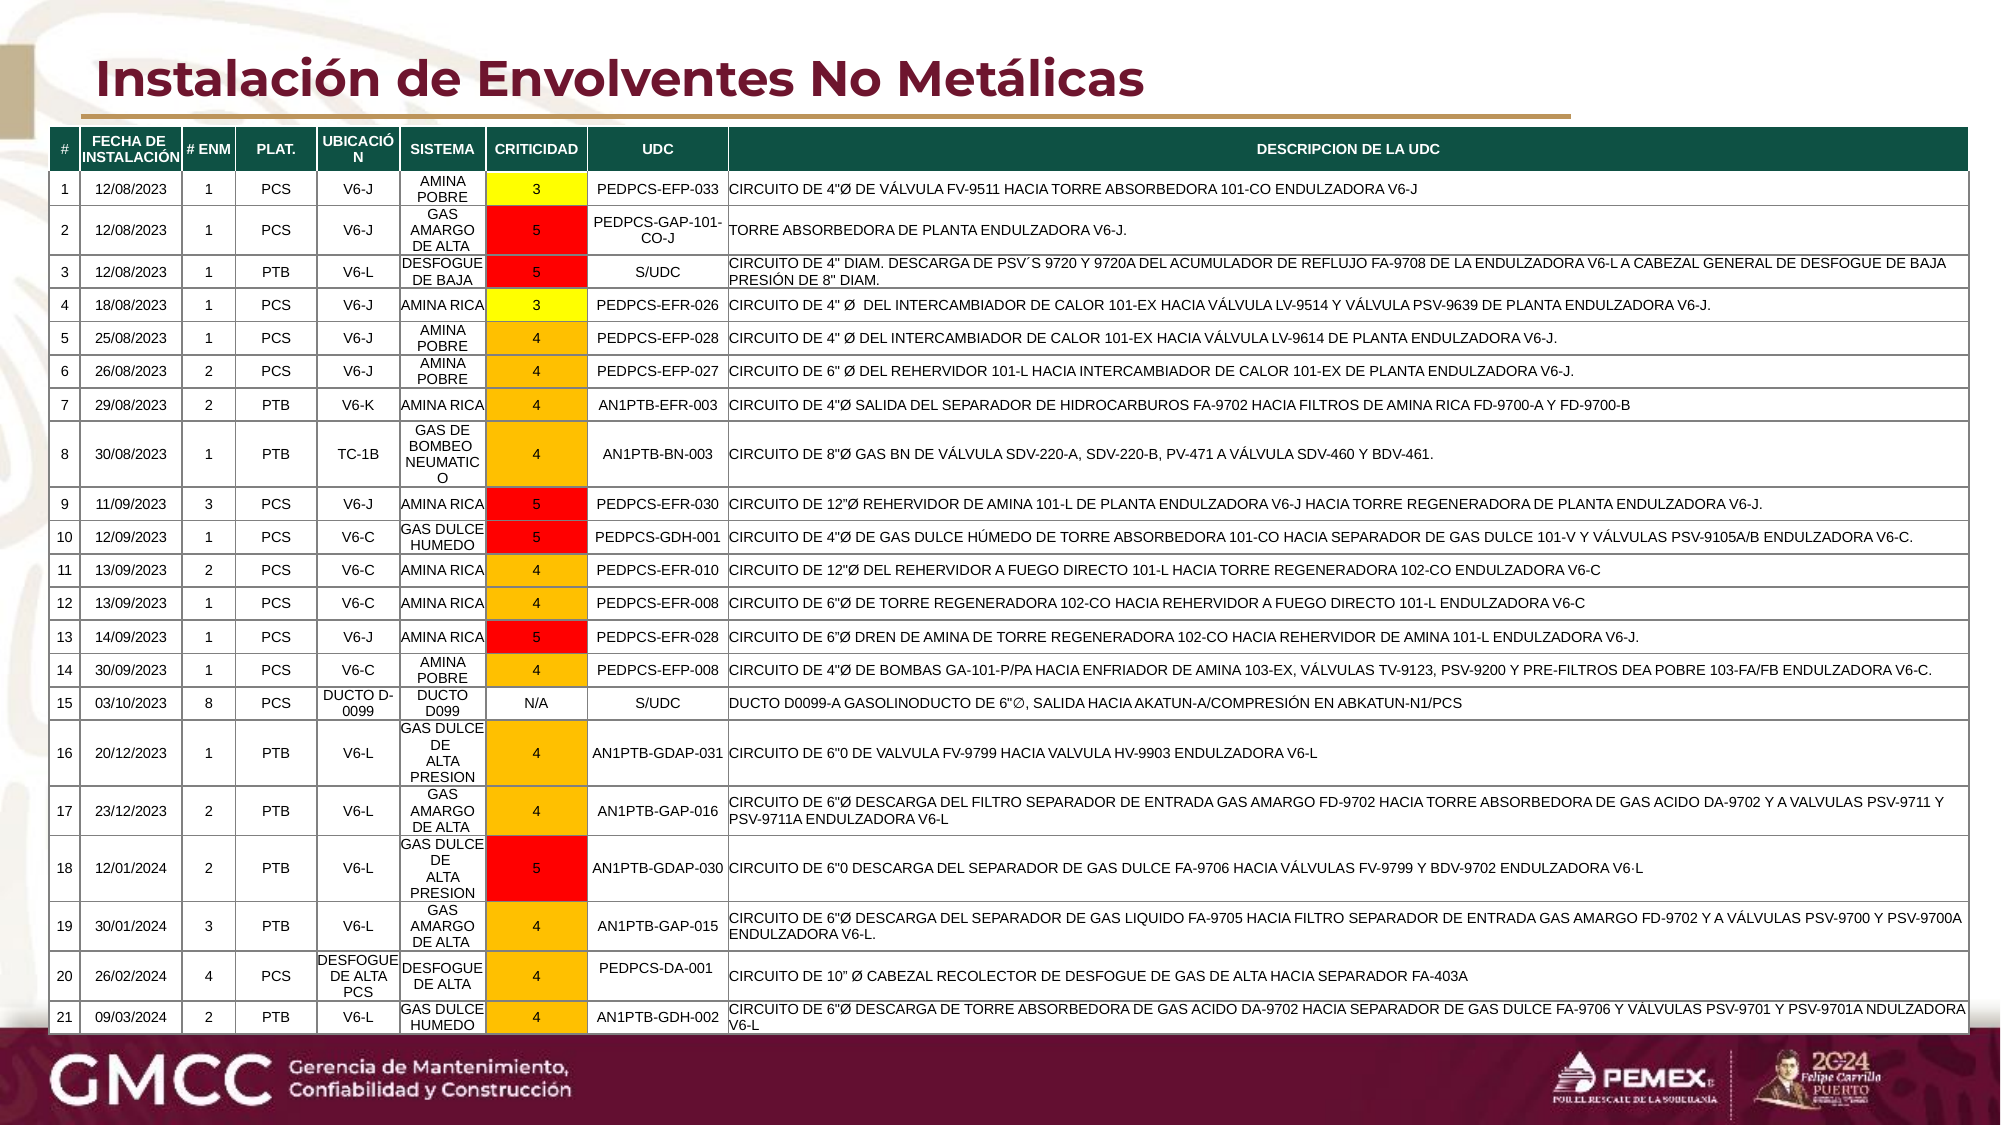

# Instalación de Envolventes No Metálicas
| # | FECHA DE INSTALACIÓN | # ENM | PLAT. | UBICACIÓN | SISTEMA | CRITICIDAD | UDC | DESCRIPCION DE LA UDC |
| --- | --- | --- | --- | --- | --- | --- | --- | --- |
| 1 | 12/08/2023 | 1 | PCS | V6-J | AMINA POBRE | 3 | PEDPCS-EFP-033 | CIRCUITO DE 4"Ø DE VÁLVULA FV-9511 HACIA TORRE ABSORBEDORA 101-CO ENDULZADORA V6-J |
| 2 | 12/08/2023 | 1 | PCS | V6-J | GAS AMARGO DE ALTA | 5 | PEDPCS-GAP-101-CO-J | TORRE ABSORBEDORA DE PLANTA ENDULZADORA V6-J. |
| 3 | 12/08/2023 | 1 | PTB | V6-L | DESFOGUE DE BAJA | 5 | S/UDC | CIRCUITO DE 4" DIAM. DESCARGA DE PSV´S 9720 Y 9720A DEL ACUMULADOR DE REFLUJO FA-9708 DE LA ENDULZADORA V6-L A CABEZAL GENERAL DE DESFOGUE DE BAJA PRESIÓN DE 8" DIAM. |
| 4 | 18/08/2023 | 1 | PCS | V6-J | AMINA RICA | 3 | PEDPCS-EFR-026 | CIRCUITO DE 4" Ø DEL INTERCAMBIADOR DE CALOR 101-EX HACIA VÁLVULA LV-9514 Y VÁLVULA PSV-9639 DE PLANTA ENDULZADORA V6-J. |
| 5 | 25/08/2023 | 1 | PCS | V6-J | AMINA POBRE | 4 | PEDPCS-EFP-028 | CIRCUITO DE 4" Ø DEL INTERCAMBIADOR DE CALOR 101-EX HACIA VÁLVULA LV-9614 DE PLANTA ENDULZADORA V6-J. |
| 6 | 26/08/2023 | 2 | PCS | V6-J | AMINA POBRE | 4 | PEDPCS-EFP-027 | CIRCUITO DE 6" Ø DEL REHERVIDOR 101-L HACIA INTERCAMBIADOR DE CALOR 101-EX DE PLANTA ENDULZADORA V6-J. |
| 7 | 29/08/2023 | 2 | PTB | V6-K | AMINA RICA | 4 | AN1PTB-EFR-003 | CIRCUITO DE 4"Ø SALIDA DEL SEPARADOR DE HIDROCARBUROS FA-9702 HACIA FILTROS DE AMINA RICA FD-9700-A Y FD-9700-B |
| 8 | 30/08/2023 | 1 | PTB | TC-1B | GAS DE BOMBEO NEUMATICO | 4 | AN1PTB-BN-003 | CIRCUITO DE 8"Ø GAS BN DE VÁLVULA SDV-220-A, SDV-220-B, PV-471 A VÁLVULA SDV-460 Y BDV-461. |
| 9 | 11/09/2023 | 3 | PCS | V6-J | AMINA RICA | 5 | PEDPCS-EFR-030 | CIRCUITO DE 12”Ø REHERVIDOR DE AMINA 101-L DE PLANTA ENDULZADORA V6-J HACIA TORRE REGENERADORA DE PLANTA ENDULZADORA V6-J. |
| 10 | 12/09/2023 | 1 | PCS | V6-C | GAS DULCE HUMEDO | 5 | PEDPCS-GDH-001 | CIRCUITO DE 4"Ø DE GAS DULCE HÚMEDO DE TORRE ABSORBEDORA 101-CO HACIA SEPARADOR DE GAS DULCE 101-V Y VÁLVULAS PSV-9105A/B ENDULZADORA V6-C. |
| 11 | 13/09/2023 | 2 | PCS | V6-C | AMINA RICA | 4 | PEDPCS-EFR-010 | CIRCUITO DE 12"Ø DEL REHERVIDOR A FUEGO DIRECTO 101-L HACIA TORRE REGENERADORA 102-CO ENDULZADORA V6-C |
| 12 | 13/09/2023 | 1 | PCS | V6-C | AMINA RICA | 4 | PEDPCS-EFR-008 | CIRCUITO DE 6"Ø DE TORRE REGENERADORA 102-CO HACIA REHERVIDOR A FUEGO DIRECTO 101-L ENDULZADORA V6-C |
| 13 | 14/09/2023 | 1 | PCS | V6-J | AMINA RICA | 5 | PEDPCS-EFR-028 | CIRCUITO DE 6”Ø DREN DE AMINA DE TORRE REGENERADORA 102-CO HACIA REHERVIDOR DE AMINA 101-L ENDULZADORA V6-J. |
| 14 | 30/09/2023 | 1 | PCS | V6-C | AMINA POBRE | 4 | PEDPCS-EFP-008 | CIRCUITO DE 4"Ø DE BOMBAS GA-101-P/PA HACIA ENFRIADOR DE AMINA 103-EX, VÁLVULAS TV-9123, PSV-9200 Y PRE-FILTROS DEA POBRE 103-FA/FB ENDULZADORA V6-C. |
| 15 | 03/10/2023 | 8 | PCS | DUCTO D-0099 | DUCTO D099 | N/A | S/UDC | DUCTO D0099-A GASOLINODUCTO DE 6"∅, SALIDA HACIA AKATUN-A/COMPRESIÓN EN ABKATUN-N1/PCS |
| 16 | 20/12/2023 | 1 | PTB | V6-L | GAS DULCE DE ALTA PRESION | 4 | AN1PTB-GDAP-031 | CIRCUITO DE 6"0 DE VALVULA FV-9799 HACIA VALVULA HV-9903 ENDULZADORA V6-L |
| 17 | 23/12/2023 | 2 | PTB | V6-L | GAS AMARGO DE ALTA | 4 | AN1PTB-GAP-016 | CIRCUITO DE 6"Ø DESCARGA DEL FILTRO SEPARADOR DE ENTRADA GAS AMARGO FD-9702 HACIA TORRE ABSORBEDORA DE GAS ACIDO DA-9702 Y A VALVULAS PSV-9711 Y PSV-9711A ENDULZADORA V6-L |
| 18 | 12/01/2024 | 2 | PTB | V6-L | GAS DULCE DE ALTA PRESION | 5 | AN1PTB-GDAP-030 | CIRCUITO DE 6"0 DESCARGA DEL SEPARADOR DE GAS DULCE FA-9706 HACIA VÁLVULAS FV-9799 Y BDV-9702 ENDULZADORA V6·L |
| 19 | 30/01/2024 | 3 | PTB | V6-L | GAS AMARGO DE ALTA | 4 | AN1PTB-GAP-015 | CIRCUITO DE 6"Ø DESCARGA DEL SEPARADOR DE GAS LIQUIDO FA-9705 HACIA FILTRO SEPARADOR DE ENTRADA GAS AMARGO FD-9702 Y A VÁLVULAS PSV-9700 Y PSV-9700A ENDULZADORA V6-L. |
| 20 | 26/02/2024 | 4 | PCS | DESFOGUE DE ALTA PCS | DESFOGUE DE ALTA | 4 | PEDPCS-DA-001 | CIRCUITO DE 10” Ø CABEZAL RECOLECTOR DE DESFOGUE DE GAS DE ALTA HACIA SEPARADOR FA-403A |
| 21 | 09/03/2024 | 2 | PTB | V6-L | GAS DULCE HUMEDO | 4 | AN1PTB-GDH-002 | CIRCUITO DE 6"Ø DESCARGA DE TORRE ABSORBEDORA DE GAS ACIDO DA-9702 HACIA SEPARADOR DE GAS DULCE FA-9706 Y VÁLVULAS PSV-9701 Y PSV-9701A NDULZADORA V6-L |